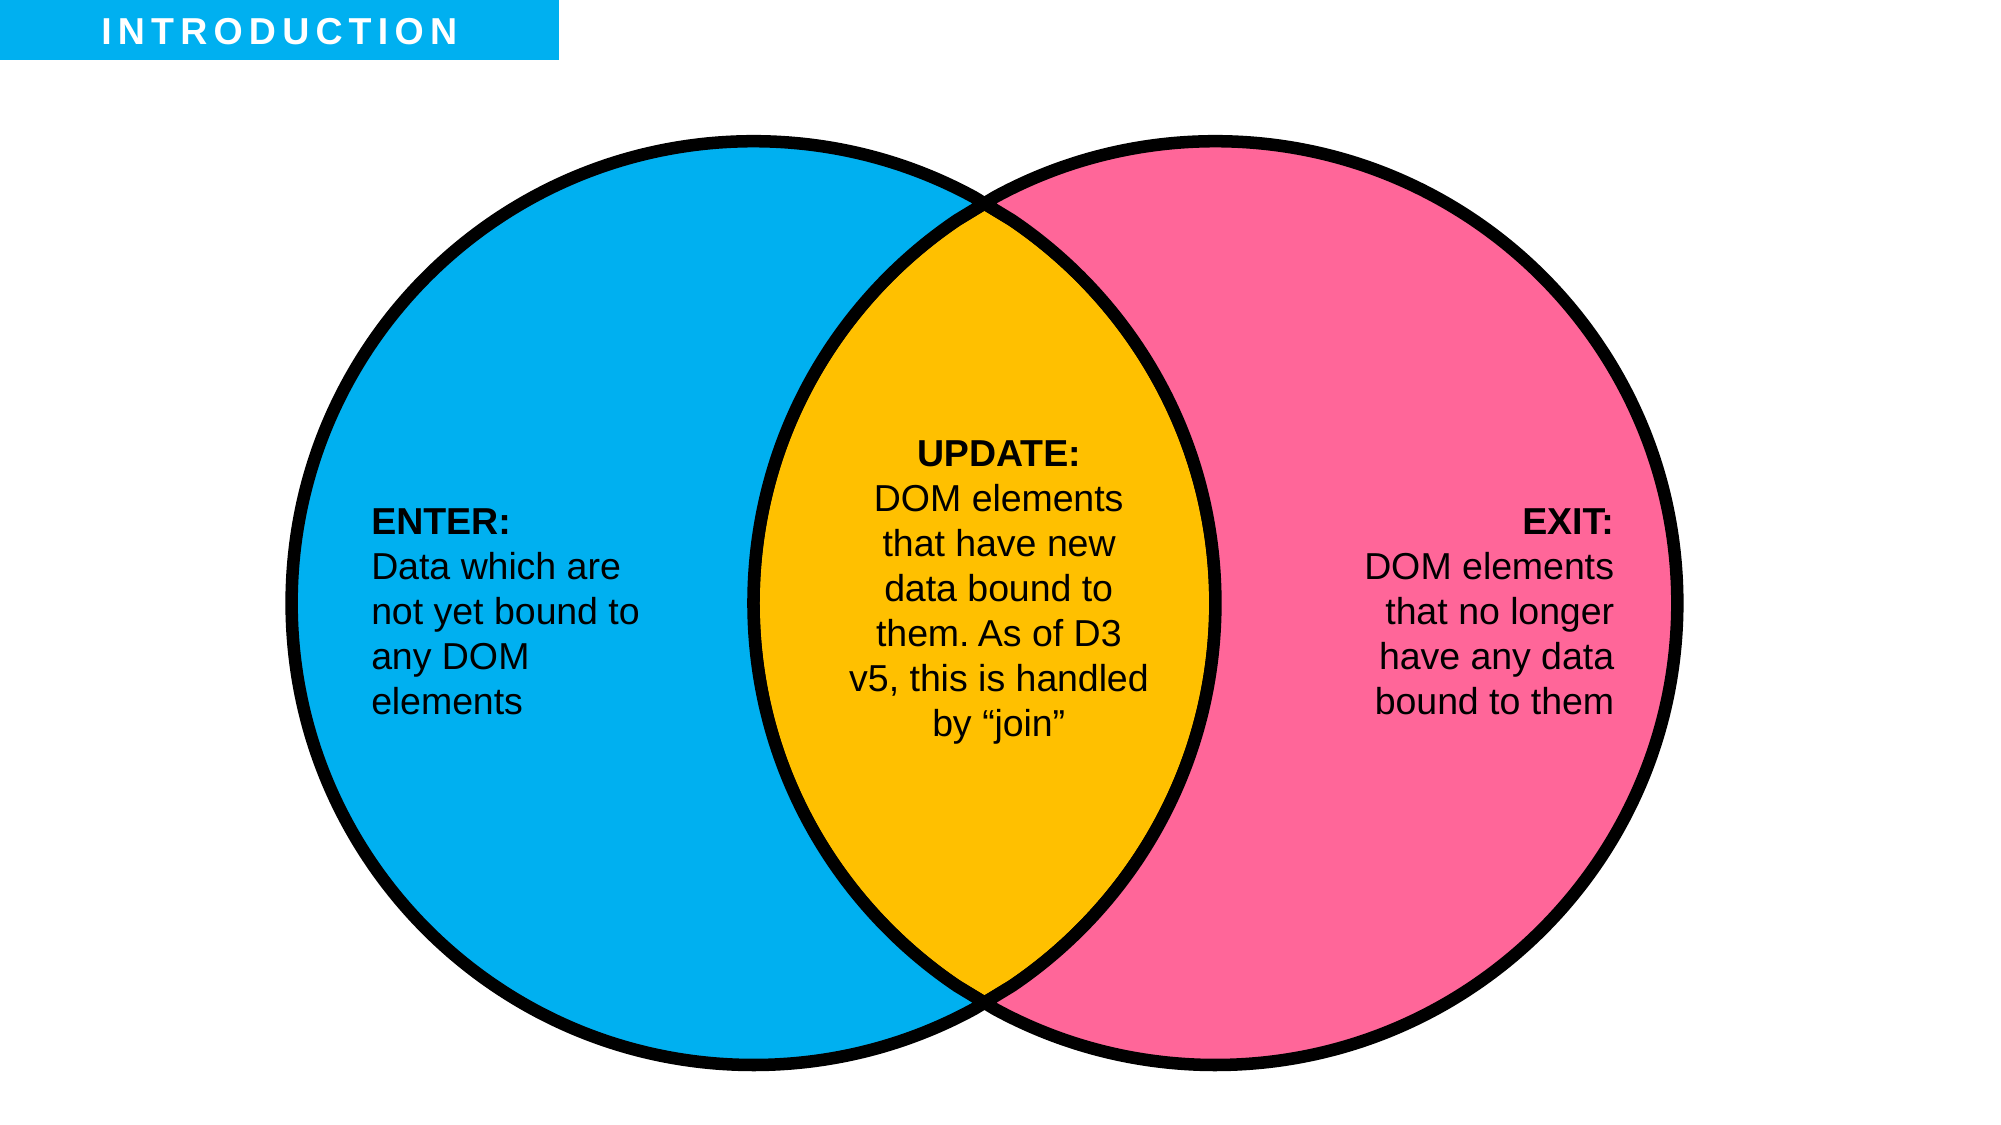

UPDATE:
DOM elements that have new data bound to them. As of D3 v5, this is handled by “join”

ENTER:
Data which are not yet bound to any DOM elements

EXIT:
DOM elements that no longer have any data bound to them